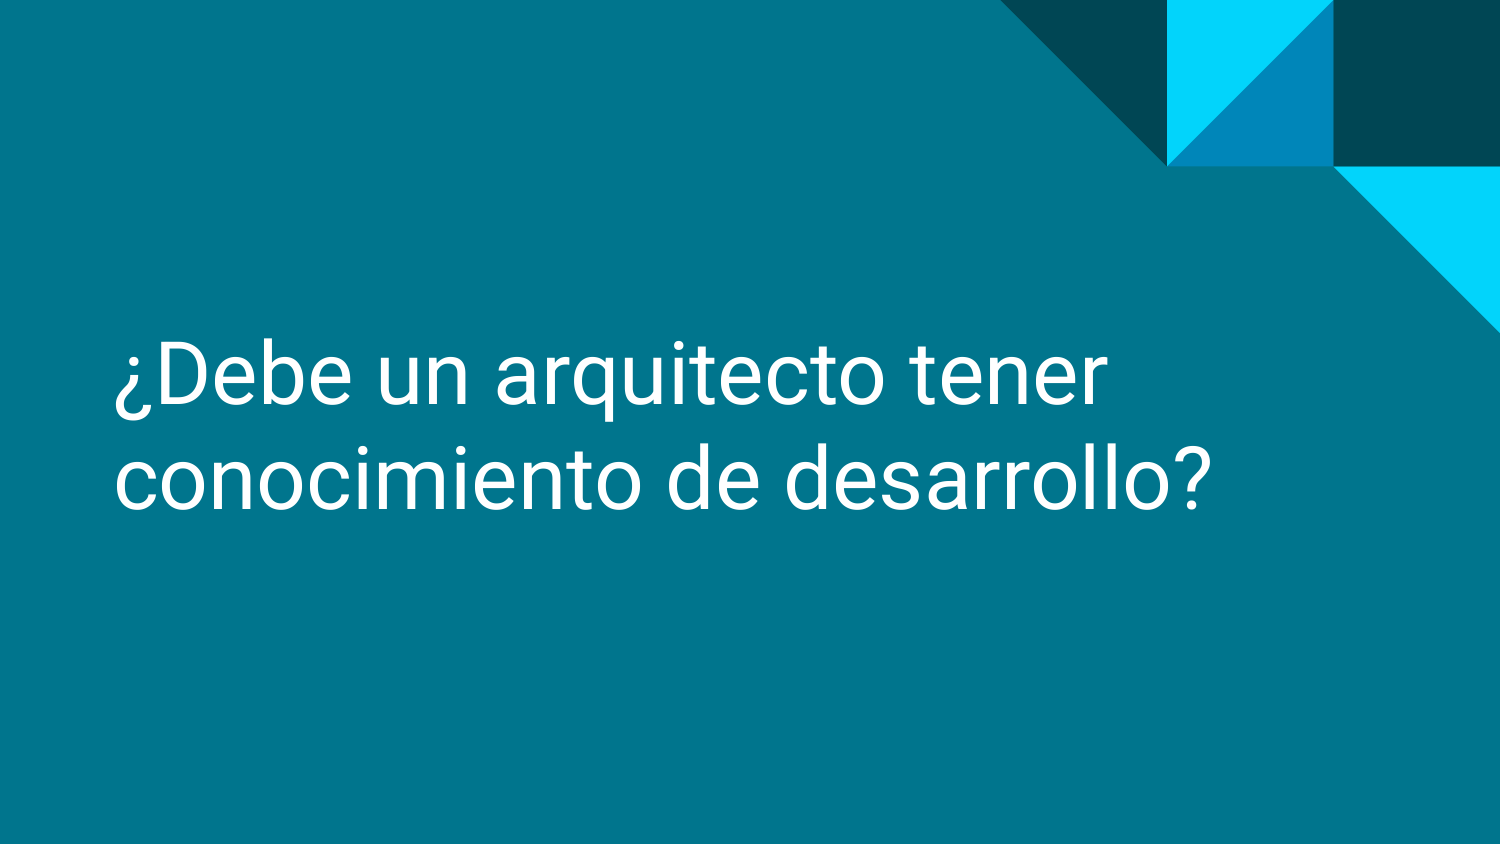

# ¿Debe un arquitecto tener conocimiento de desarrollo?